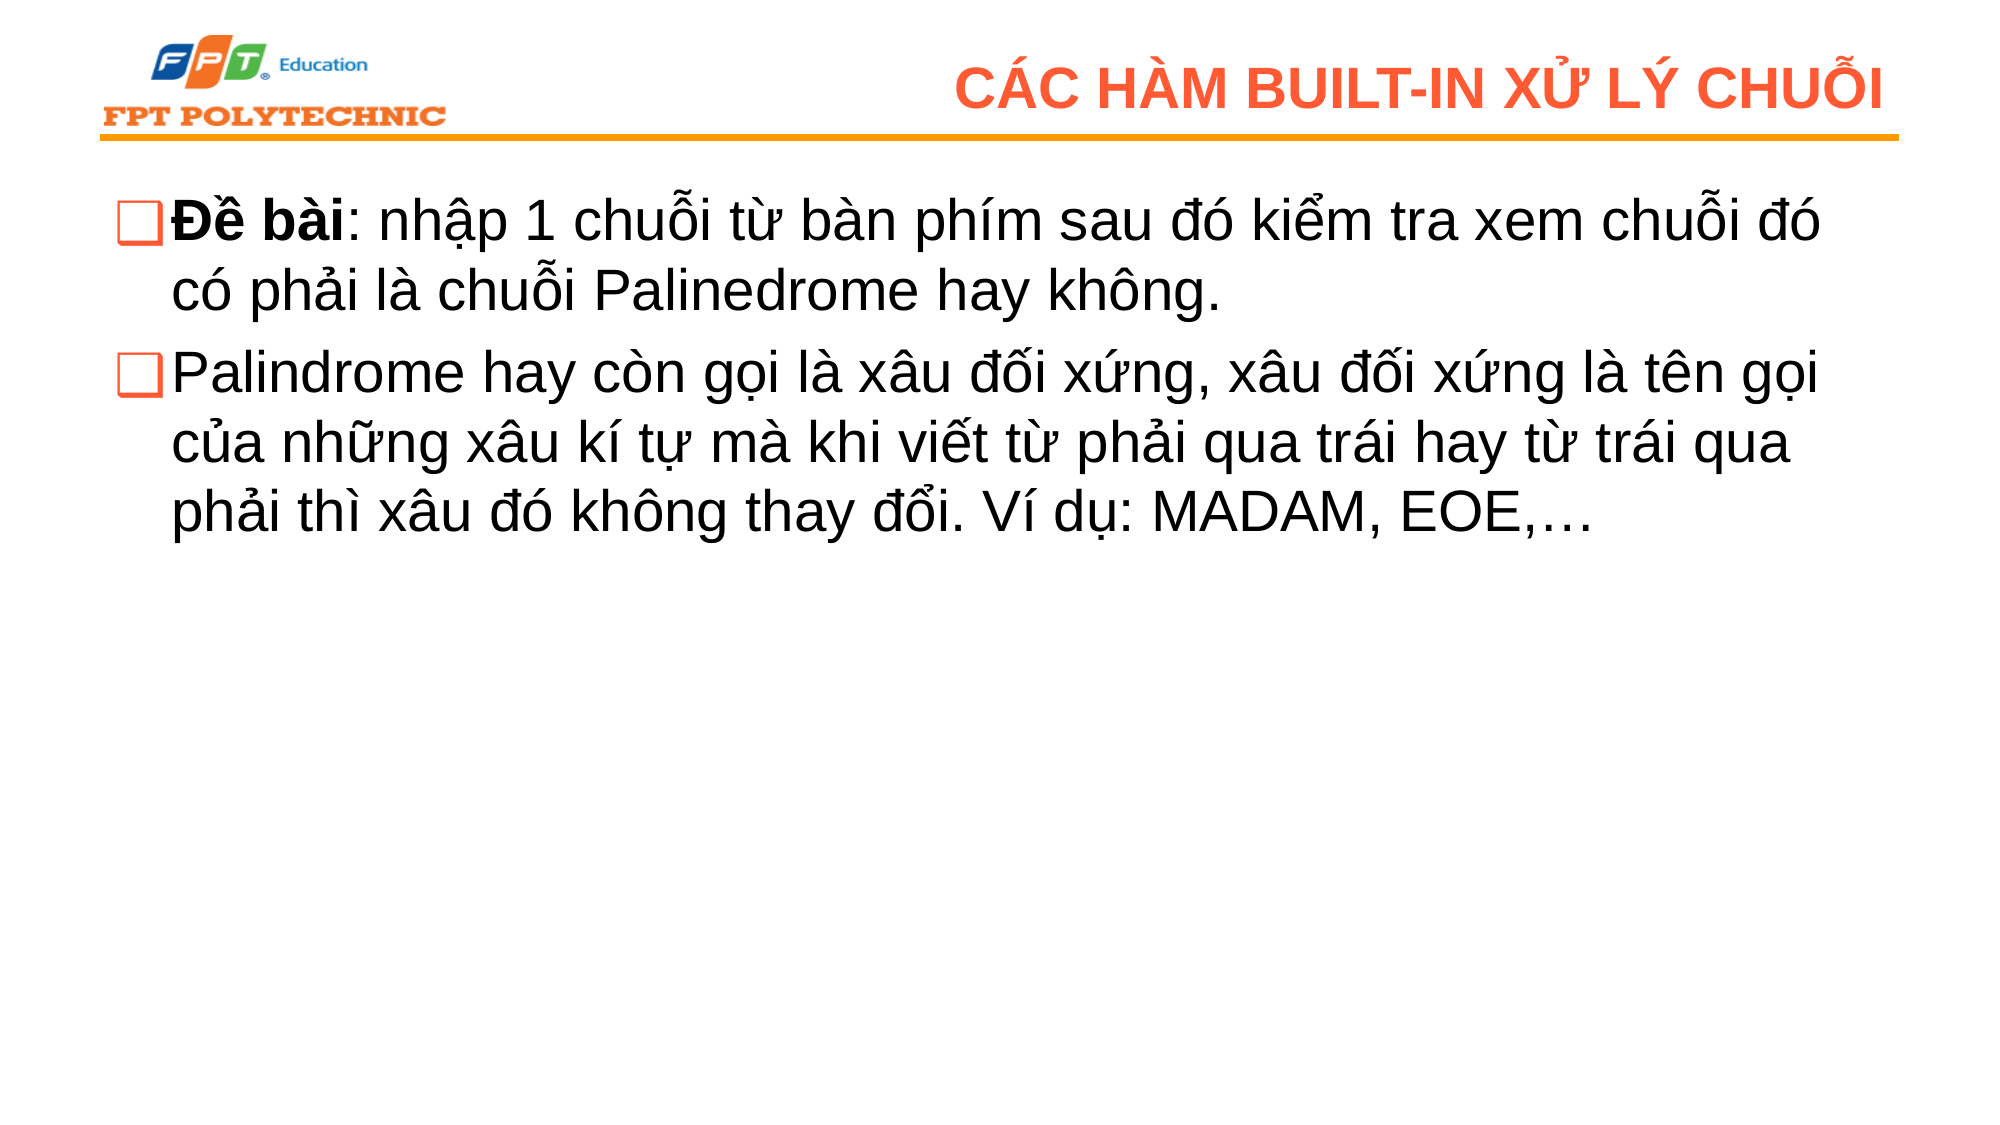

# Các hàm built-in xử lý chuỗi
Đề bài: nhập 1 chuỗi từ bàn phím sau đó kiểm tra xem chuỗi đó có phải là chuỗi Palinedrome hay không.
Palindrome hay còn gọi là xâu đối xứng, xâu đối xứng là tên gọi của những xâu kí tự mà khi viết từ phải qua trái hay từ trái qua phải thì xâu đó không thay đổi. Ví dụ: MADAM, EOE,…